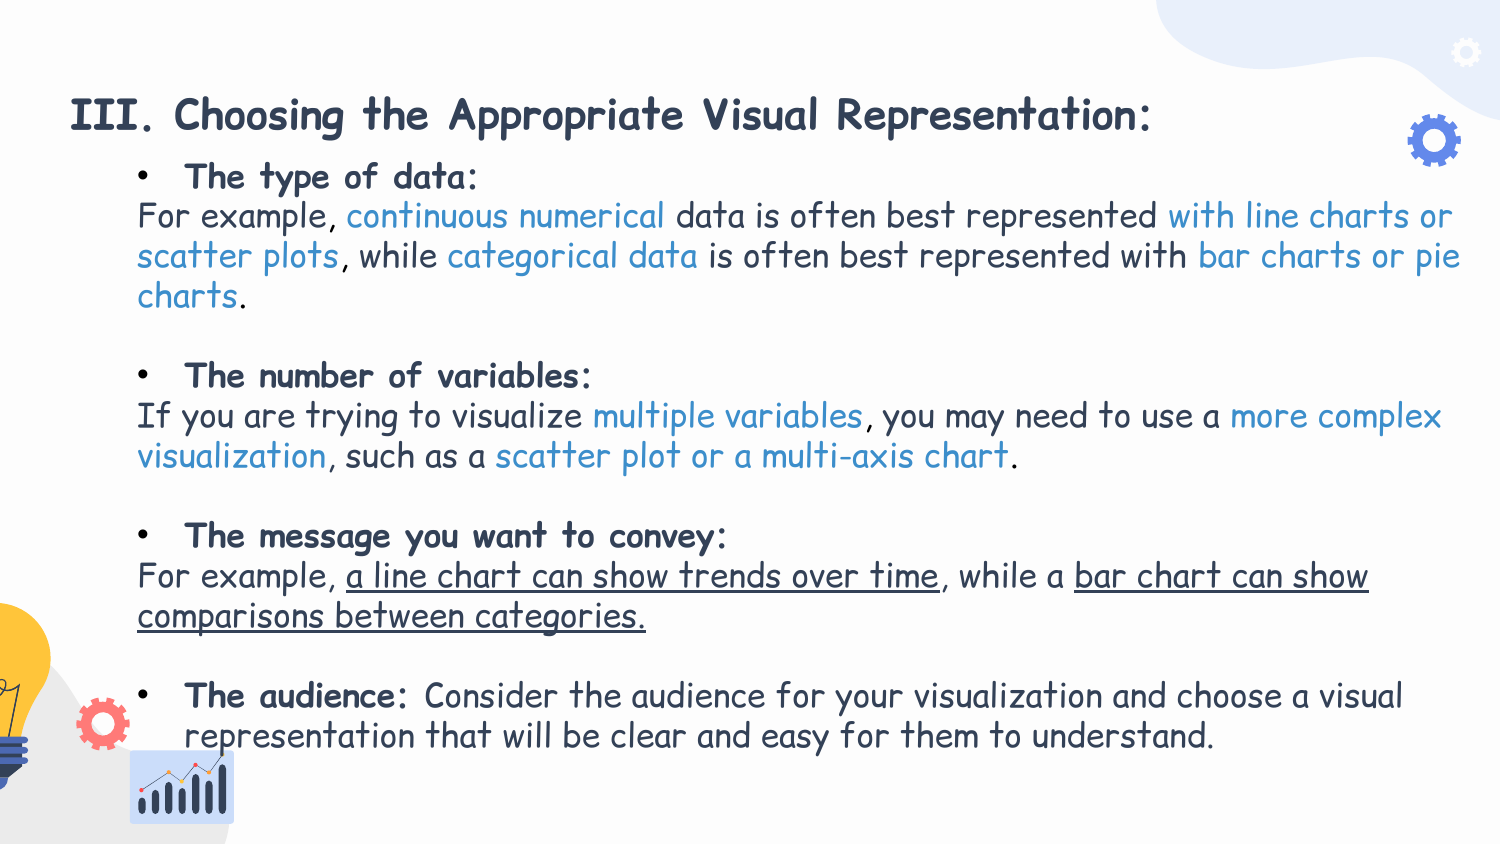

# III. Choosing the Appropriate Visual Representation:
The type of data:
For example, continuous numerical data is often best represented with line charts or scatter plots, while categorical data is often best represented with bar charts or pie charts.
The number of variables:
If you are trying to visualize multiple variables, you may need to use a more complex visualization, such as a scatter plot or a multi-axis chart.
The message you want to convey:
For example, a line chart can show trends over time, while a bar chart can show comparisons between categories.
The audience: Consider the audience for your visualization and choose a visual
representation that will be clear and easy for them to understand.